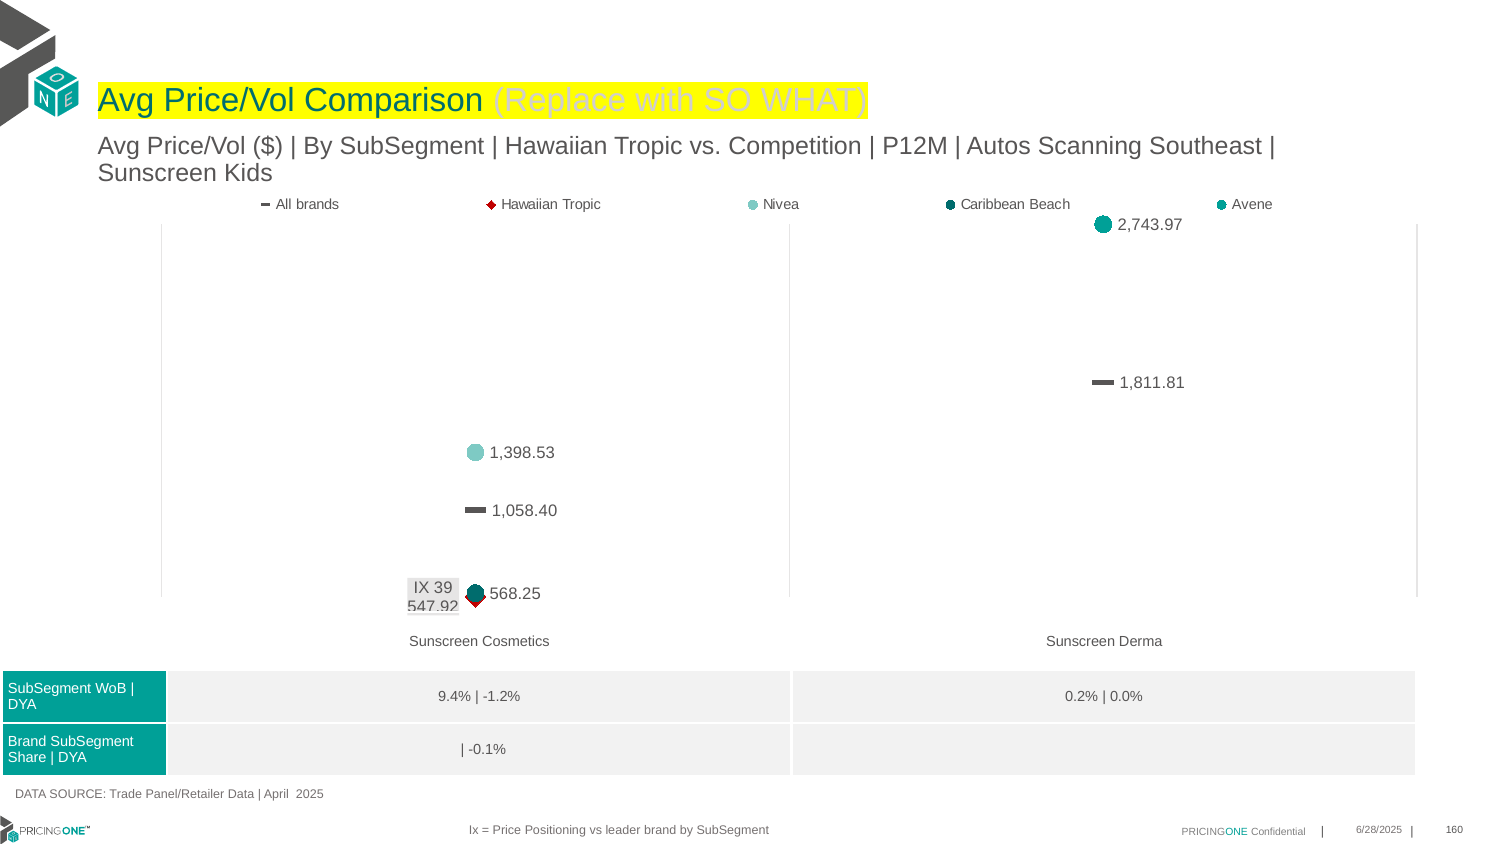

# Avg Price/Vol Comparison (Replace with SO WHAT)
Avg Price/Vol ($) | By SubSegment | Hawaiian Tropic vs. Competition | P12M | Autos Scanning Southeast | Sunscreen Kids

### Chart

| Category | All brands | Hawaiian Tropic | Nivea | Caribbean Beach | Avene |
|---|---|---|---|---|---|
| IX 39 | 1058.4 | 547.92 | 1398.53 | 568.25 | None |
| None | 1811.81 | None | None | None | 2743.97 |
|  | Sunscreen Cosmetics | Sunscreen Derma |
| --- | --- | --- |
| SubSegment WoB | DYA | 9.4% | -1.2% | 0.2% | 0.0% |
| Brand SubSegment Share | DYA | | -0.1% |  |
DATA SOURCE: Trade Panel/Retailer Data | April  2025
Ix = Price Positioning vs leader brand by SubSegment
6/28/2025
160